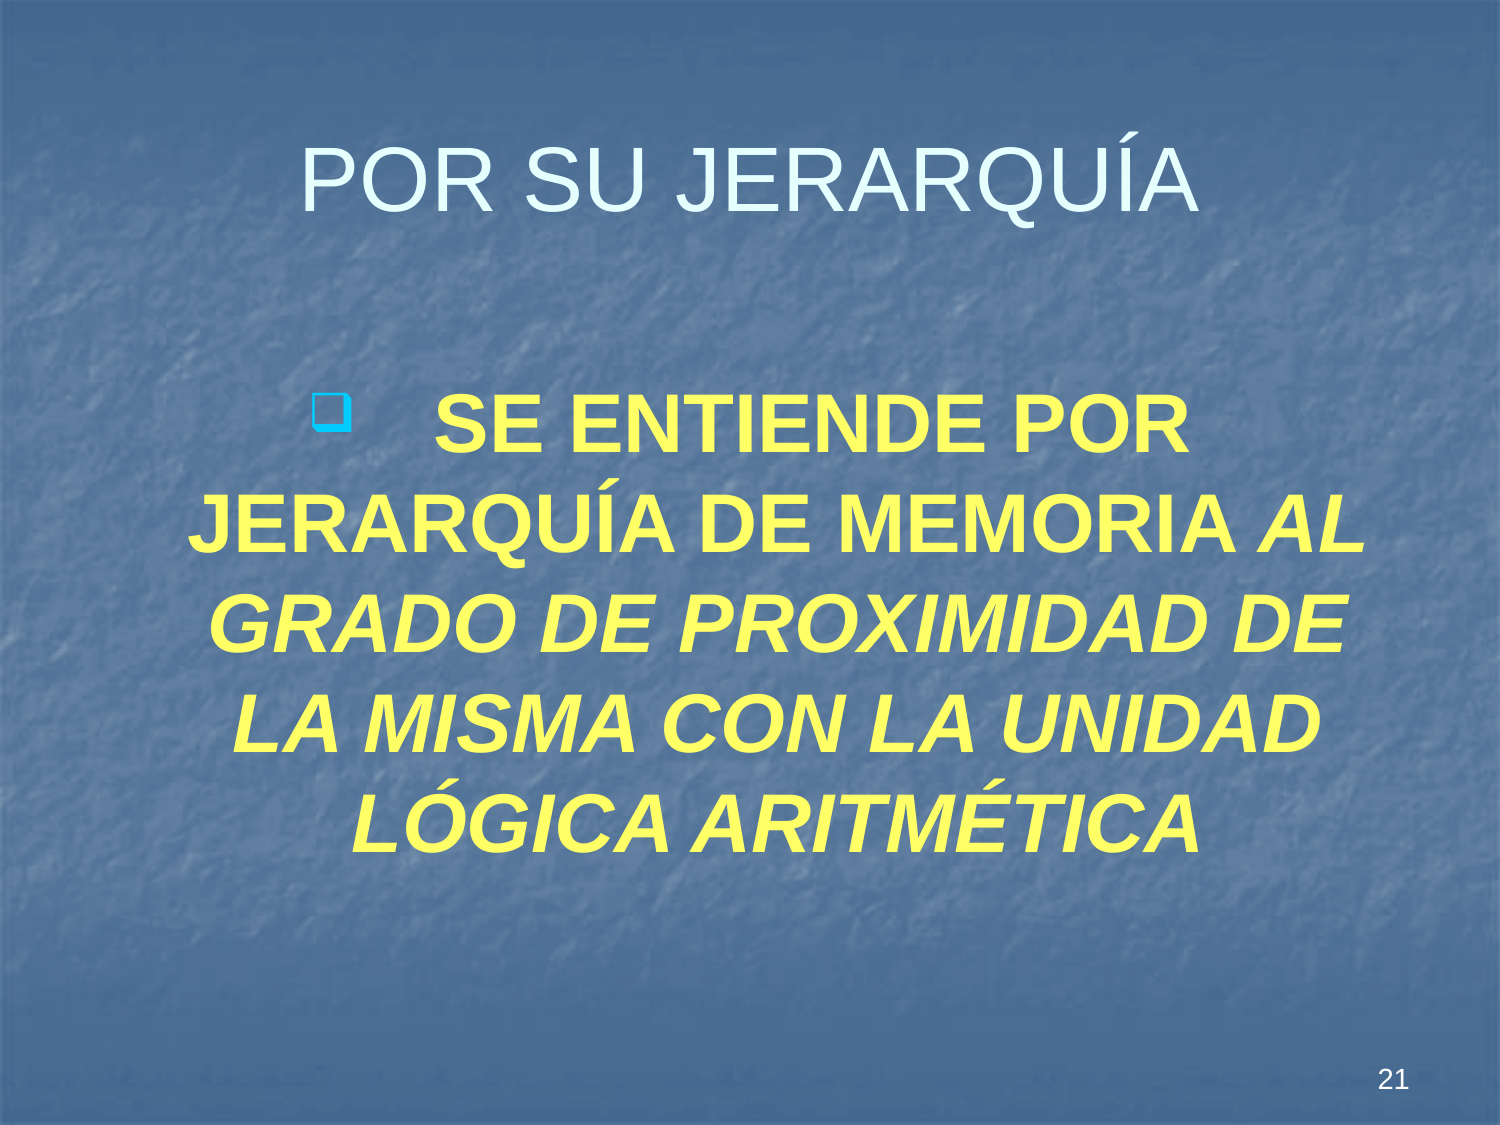

# POR SU JERARQUÍA
   SE ENTIENDE POR JERARQUÍA DE MEMORIA AL GRADO DE PROXIMIDAD DE LA MISMA CON LA UNIDAD LÓGICA ARITMÉTICA
21